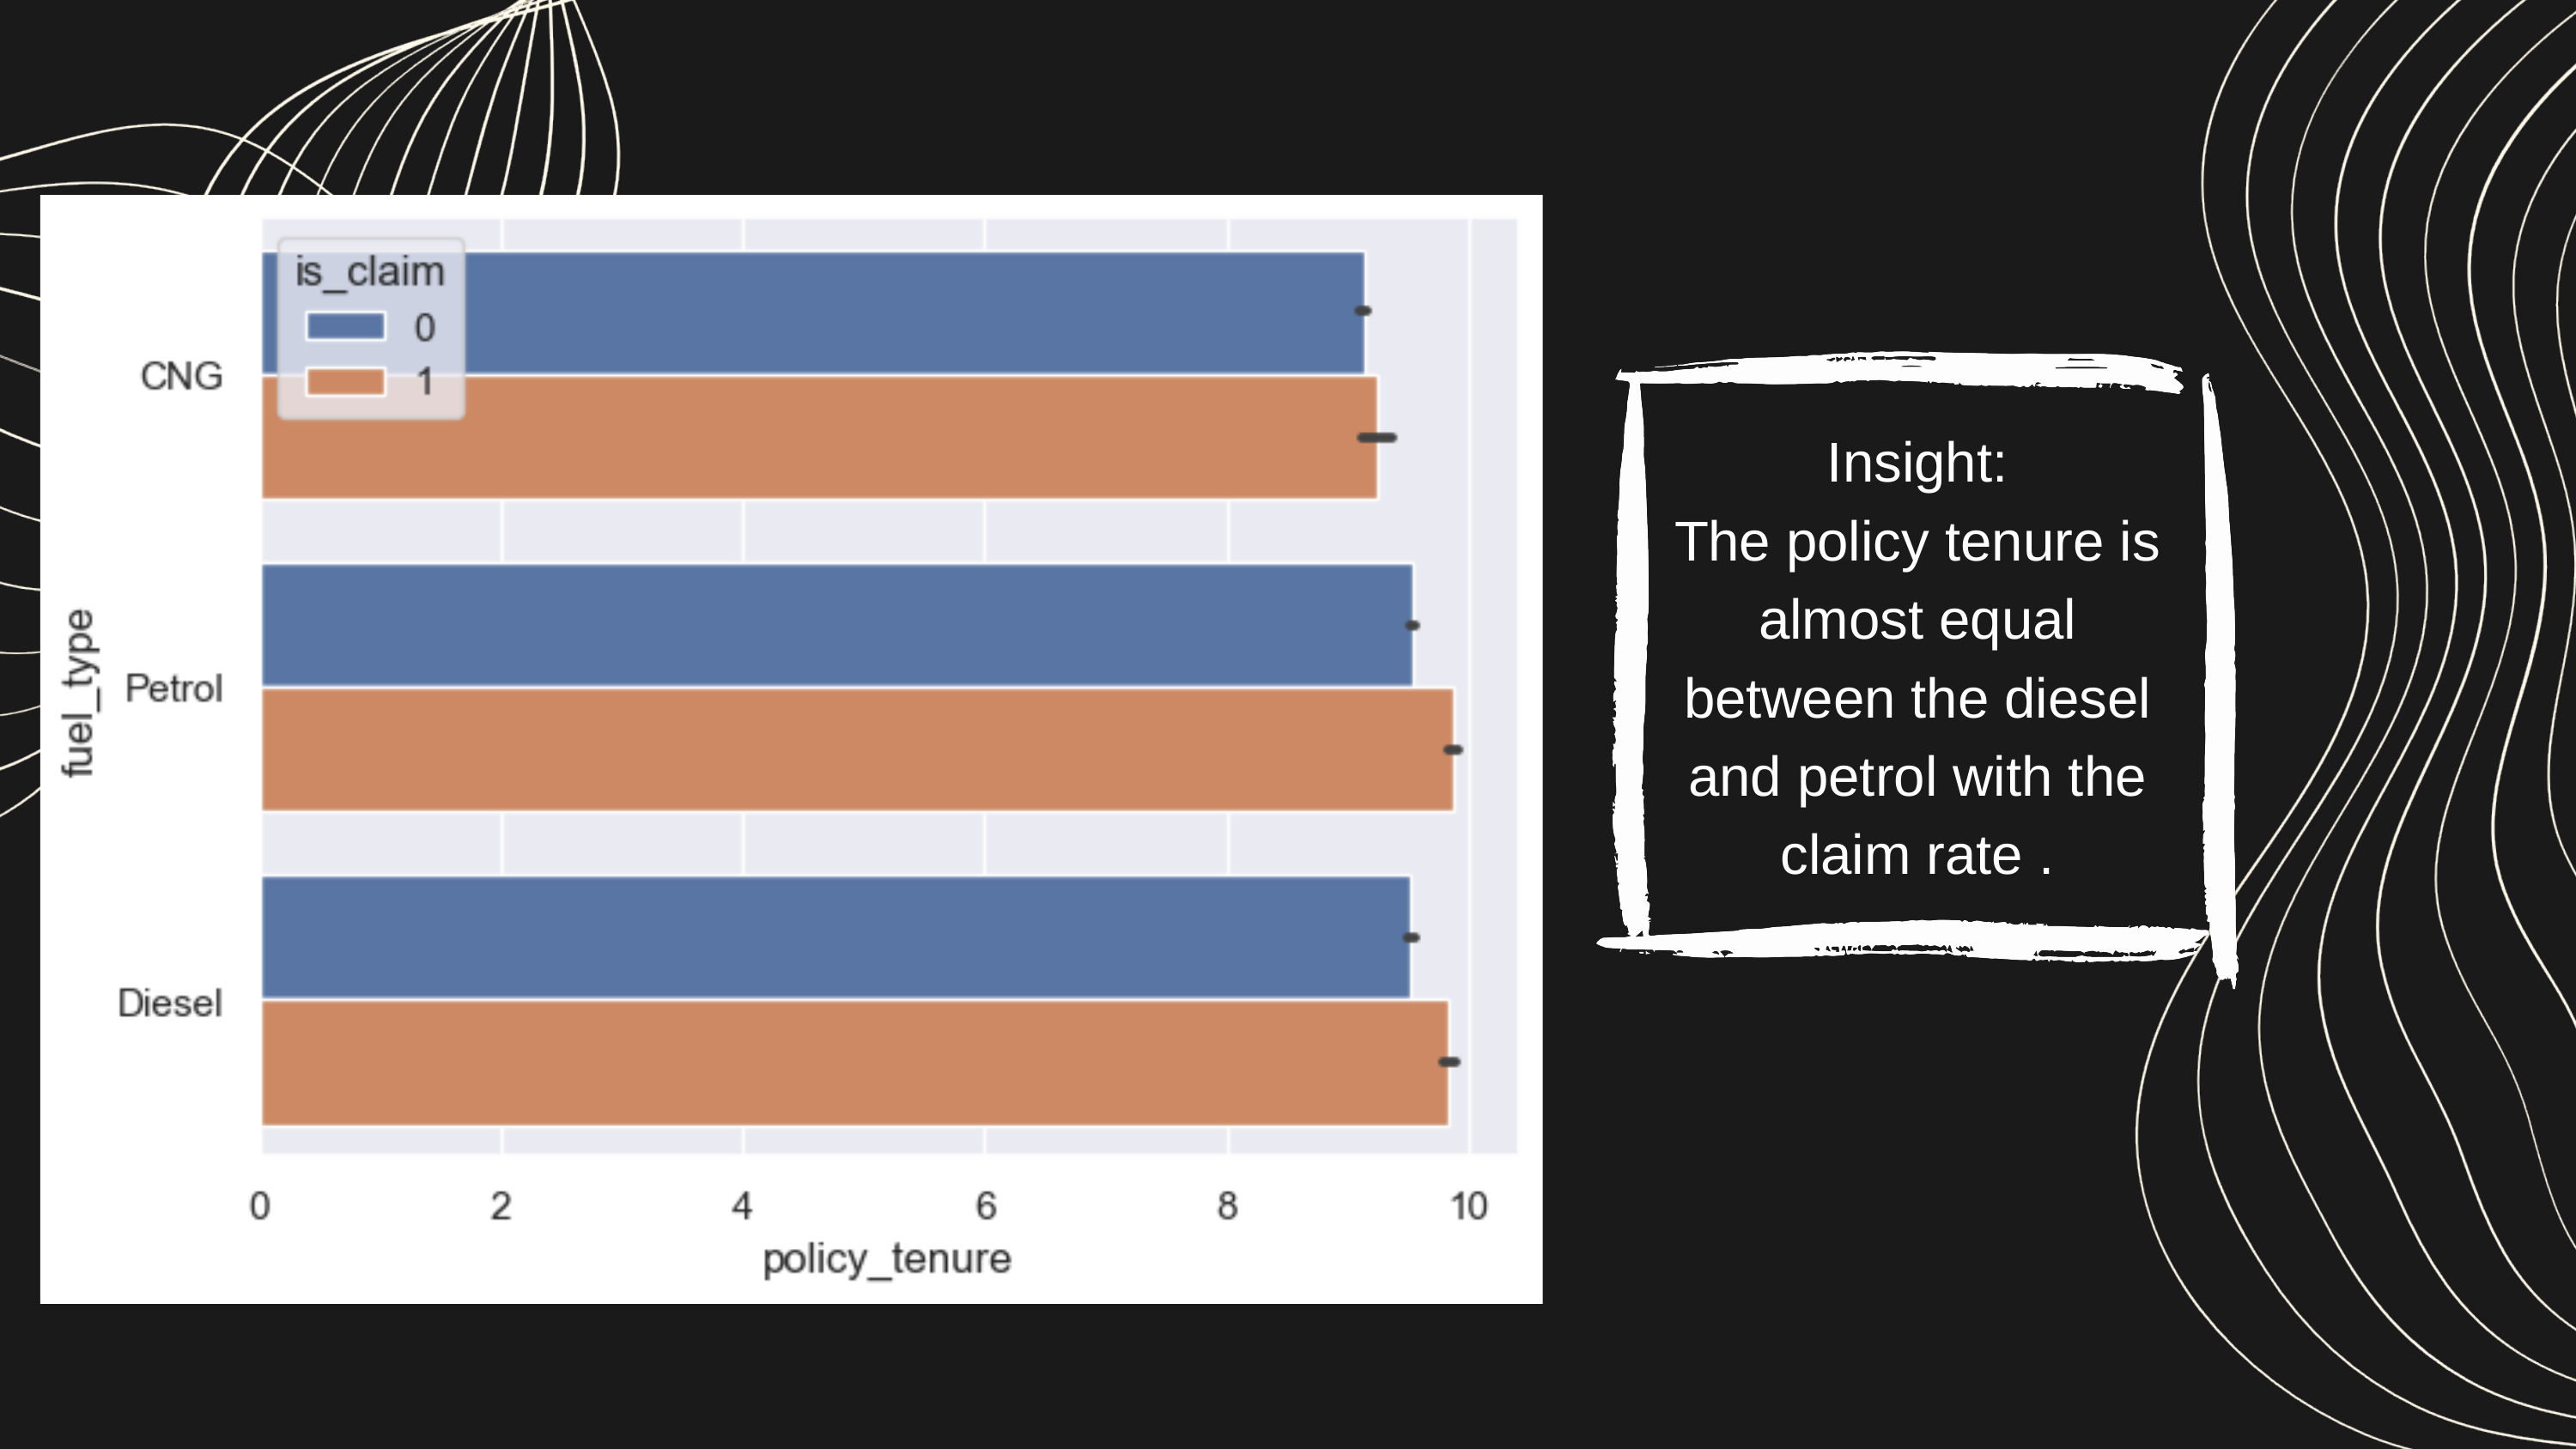

Insight:
The policy tenure is almost equal between the diesel and petrol with the claim rate .